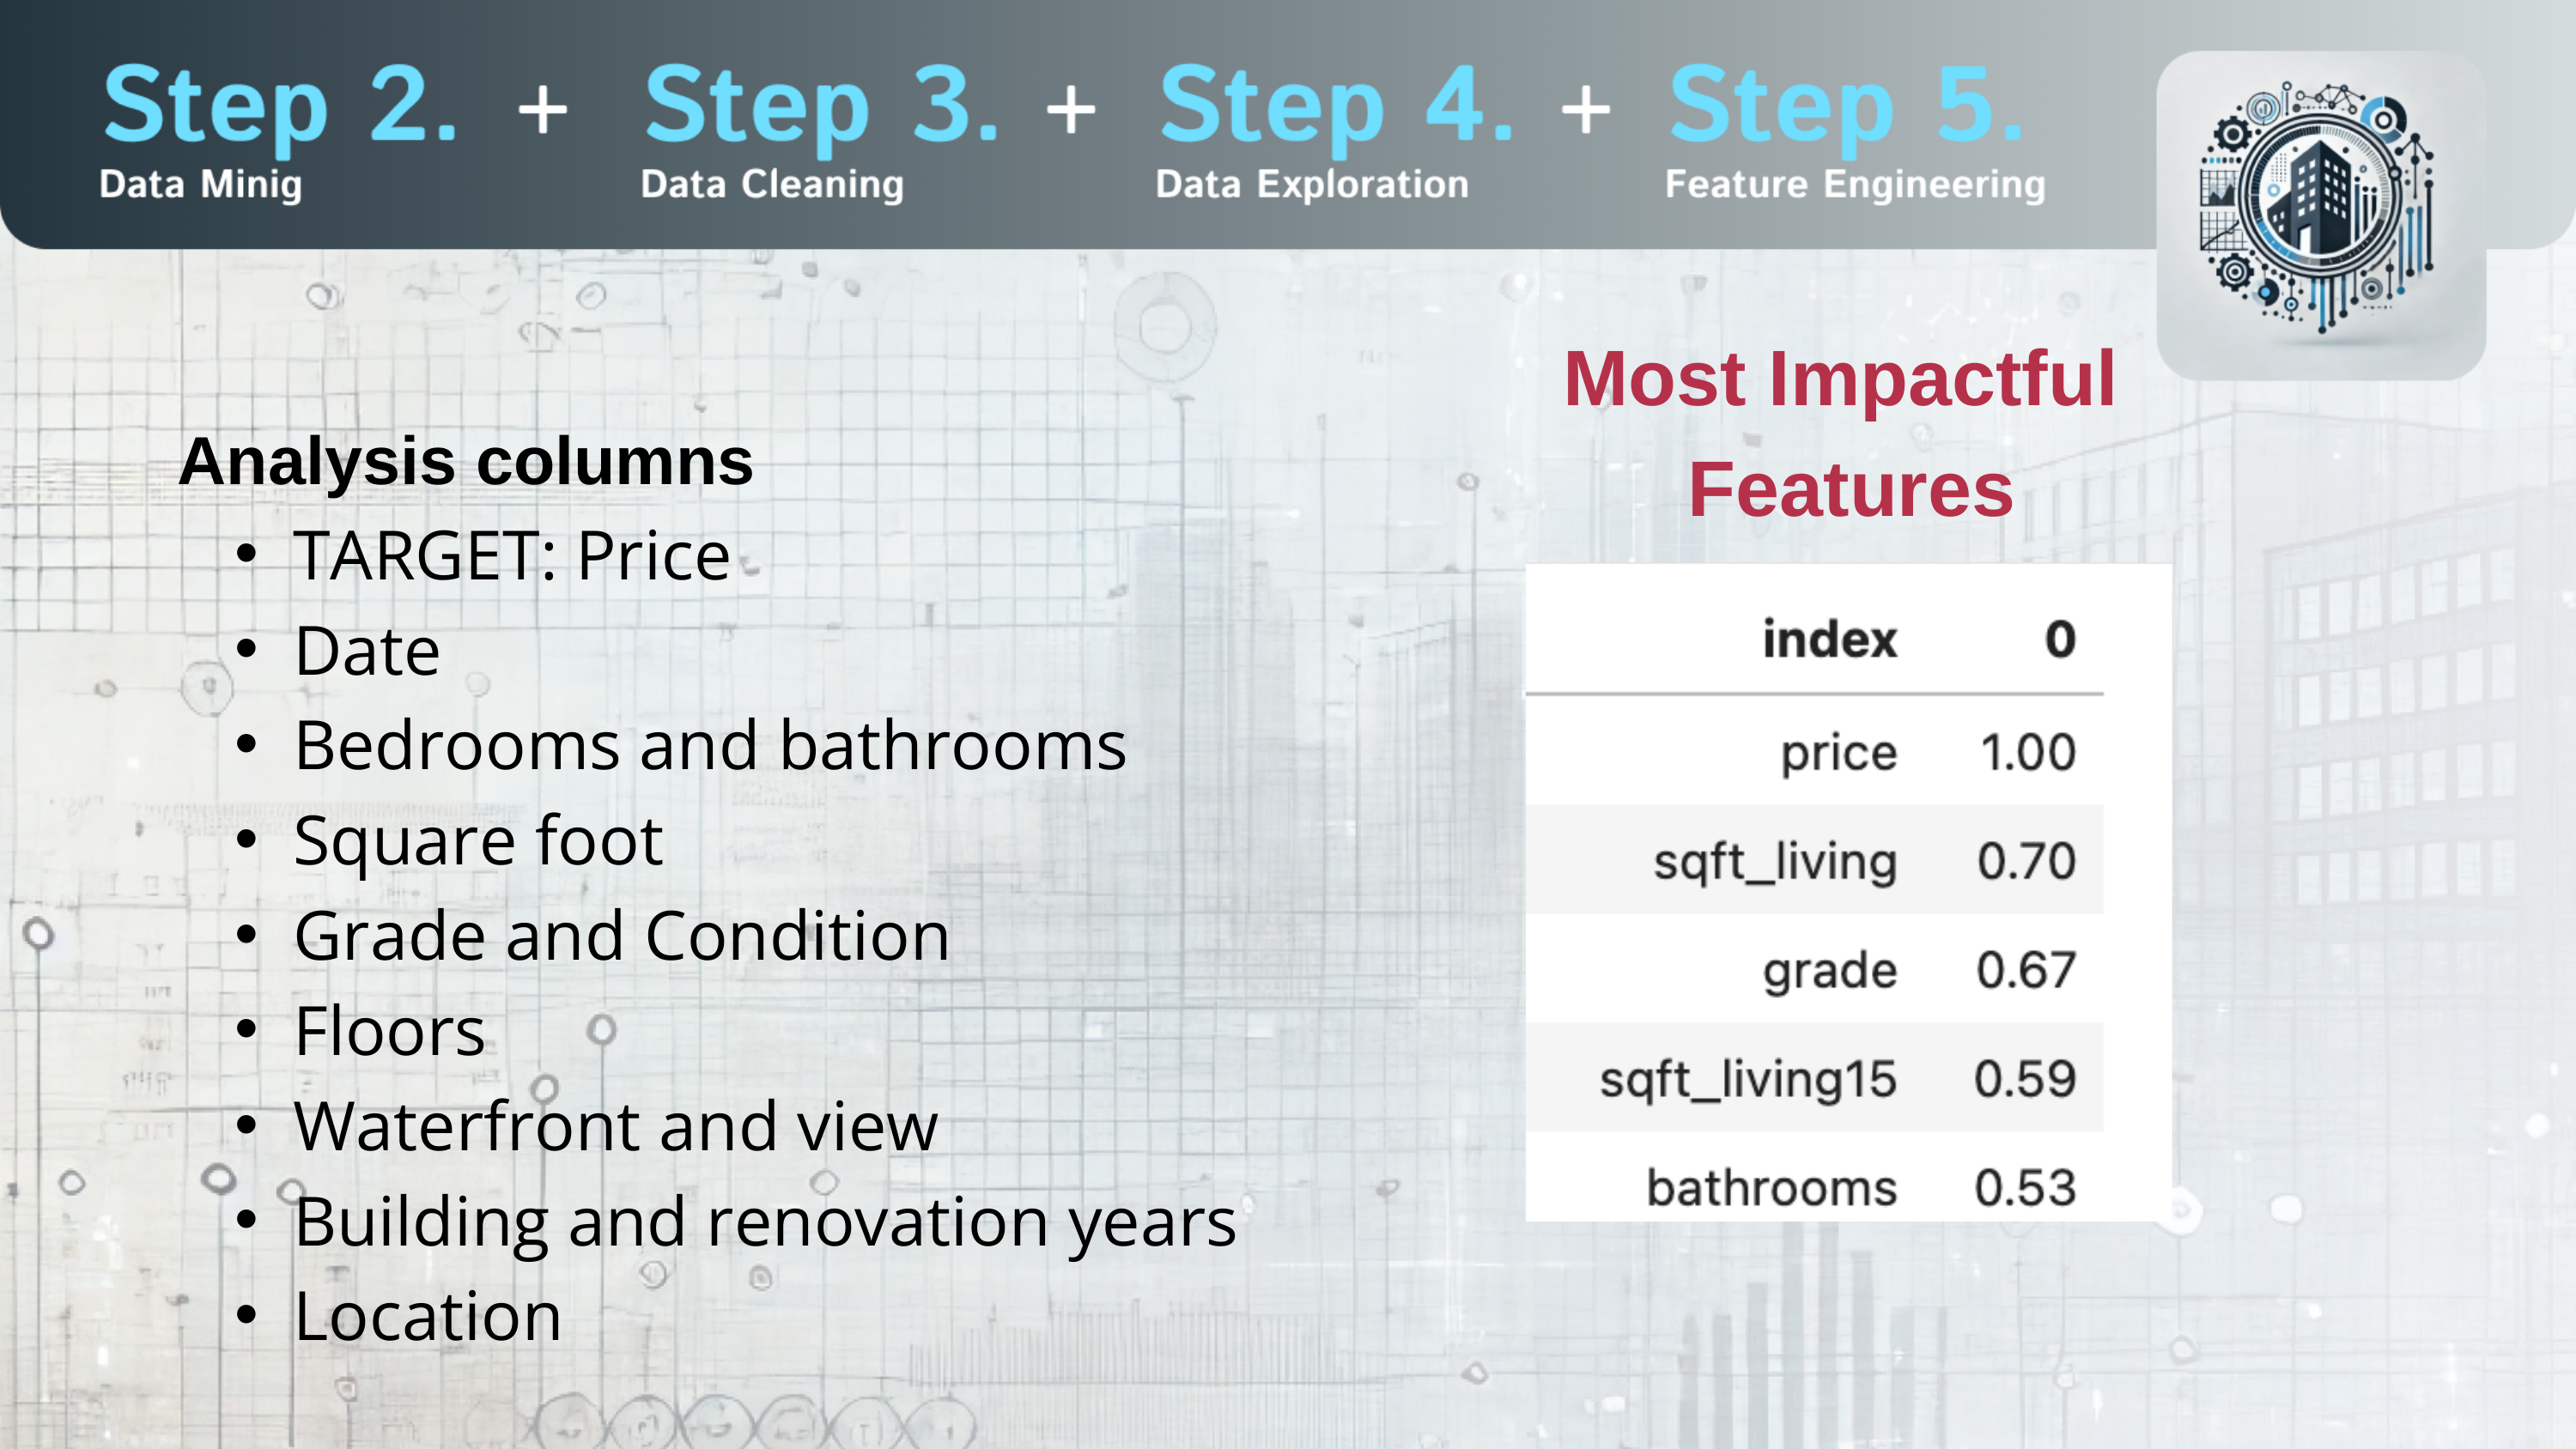

Most Impactful
 Features
Analysis columns
TARGET: Price
Date
Bedrooms and bathrooms
Square foot
Grade and Condition
Floors
Waterfront and view
Building and renovation years
Location